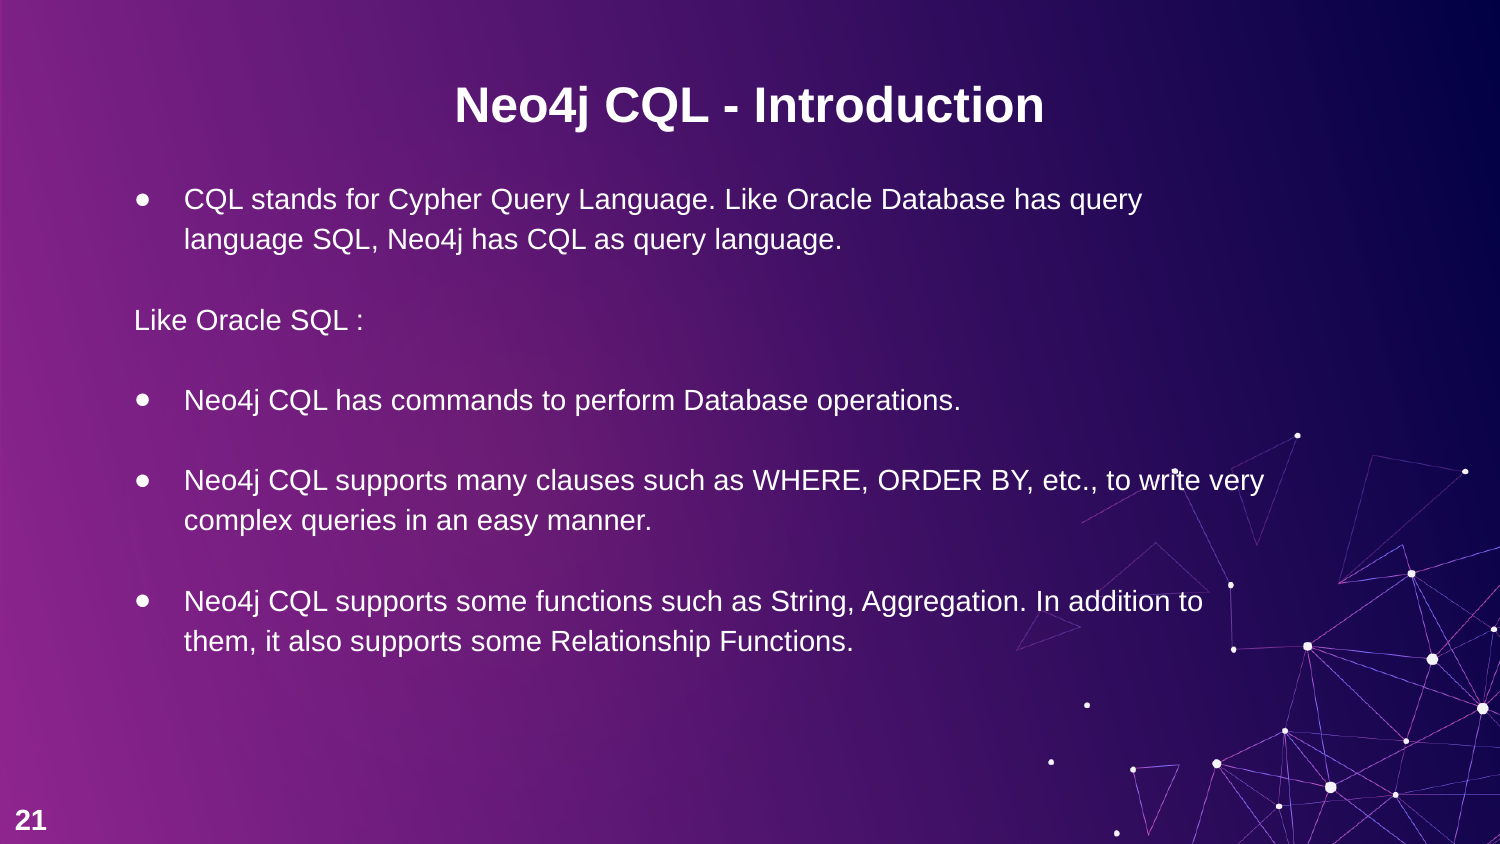

# Neo4j CQL - Introduction
CQL stands for Cypher Query Language. Like Oracle Database has query language SQL, Neo4j has CQL as query language.

Like Oracle SQL :

Neo4j CQL has commands to perform Database operations.

Neo4j CQL supports many clauses such as WHERE, ORDER BY, etc., to write very complex queries in an easy manner.

Neo4j CQL supports some functions such as String, Aggregation. In addition to them, it also supports some Relationship Functions.
21